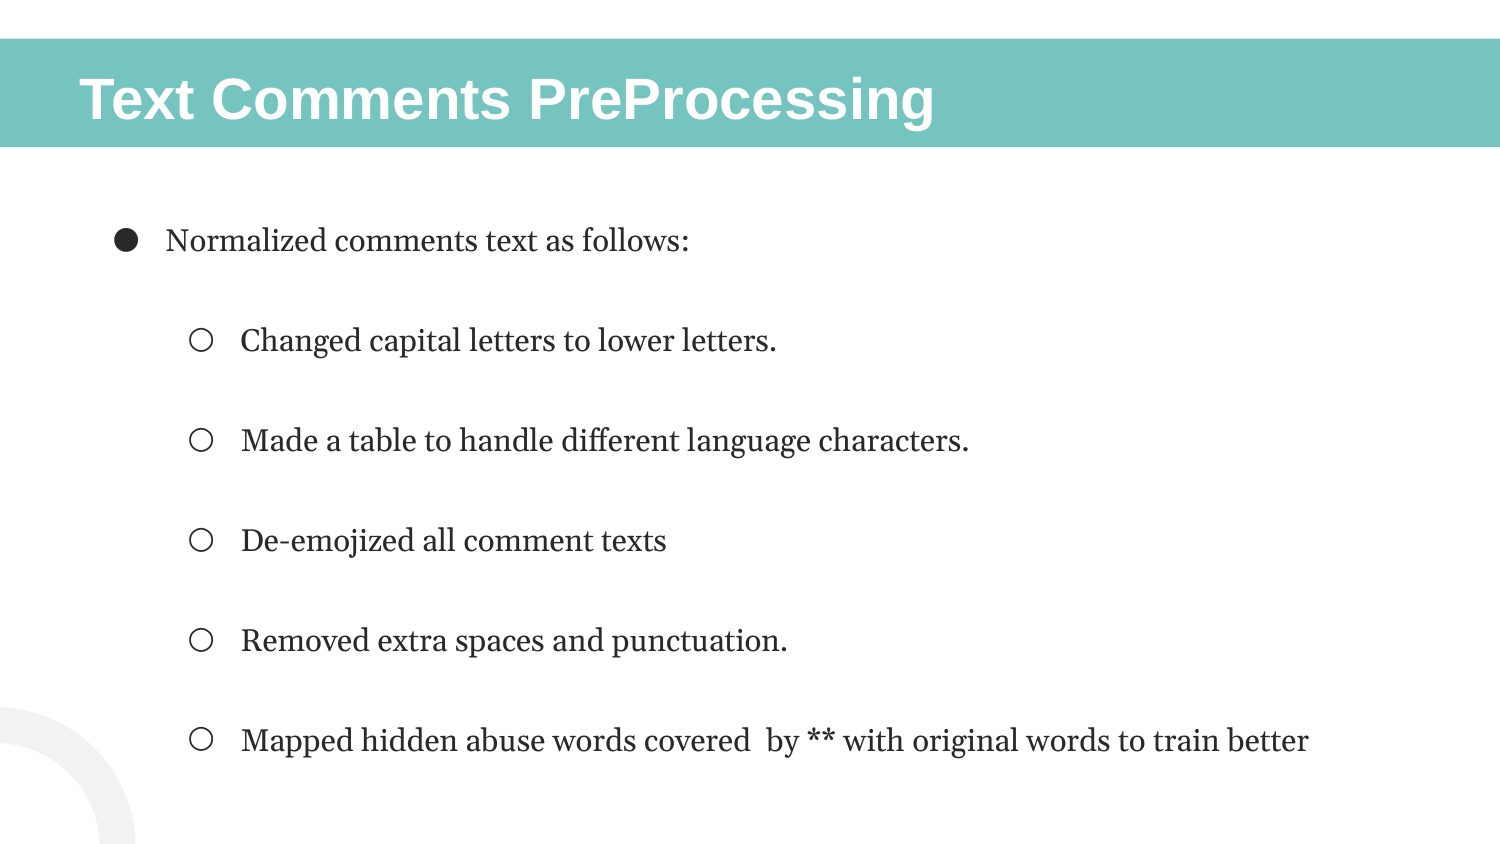

# Text Comments PreProcessing

Normalized comments text as follows:
Changed capital letters to lower letters.
Made a table to handle different language characters.
De-emojized all comment texts
Removed extra spaces and punctuation.
Mapped hidden abuse words covered  by ** with original words to train better